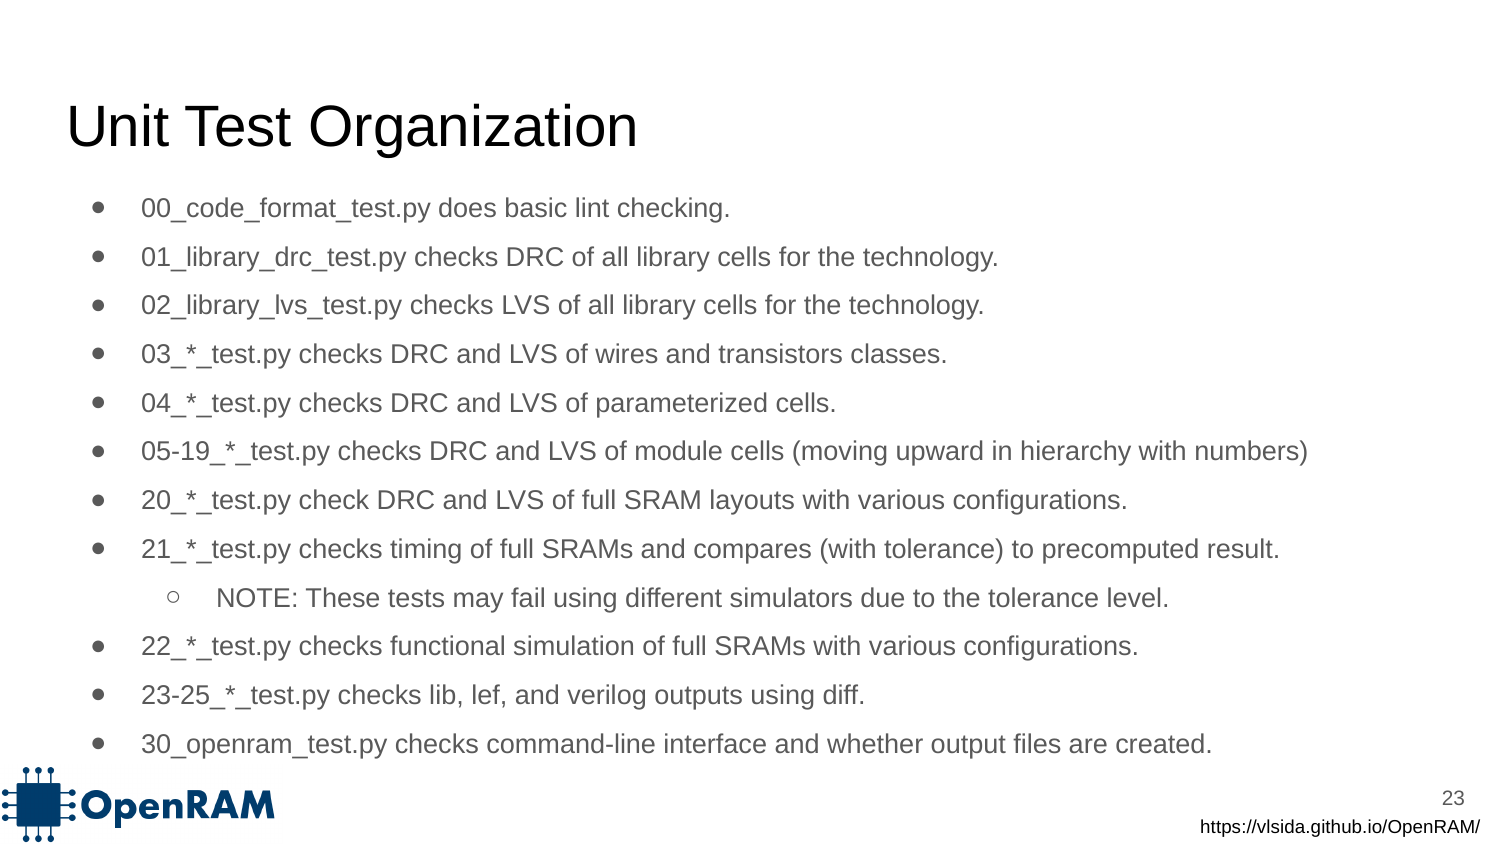

# Unit Test Organization
00_code_format_test.py does basic lint checking.
01_library_drc_test.py checks DRC of all library cells for the technology.
02_library_lvs_test.py checks LVS of all library cells for the technology.
03_*_test.py checks DRC and LVS of wires and transistors classes.
04_*_test.py checks DRC and LVS of parameterized cells.
05-19_*_test.py checks DRC and LVS of module cells (moving upward in hierarchy with numbers)
20_*_test.py check DRC and LVS of full SRAM layouts with various configurations.
21_*_test.py checks timing of full SRAMs and compares (with tolerance) to precomputed result.
NOTE: These tests may fail using different simulators due to the tolerance level.
22_*_test.py checks functional simulation of full SRAMs with various configurations.
23-25_*_test.py checks lib, lef, and verilog outputs using diff.
30_openram_test.py checks command-line interface and whether output files are created.
23